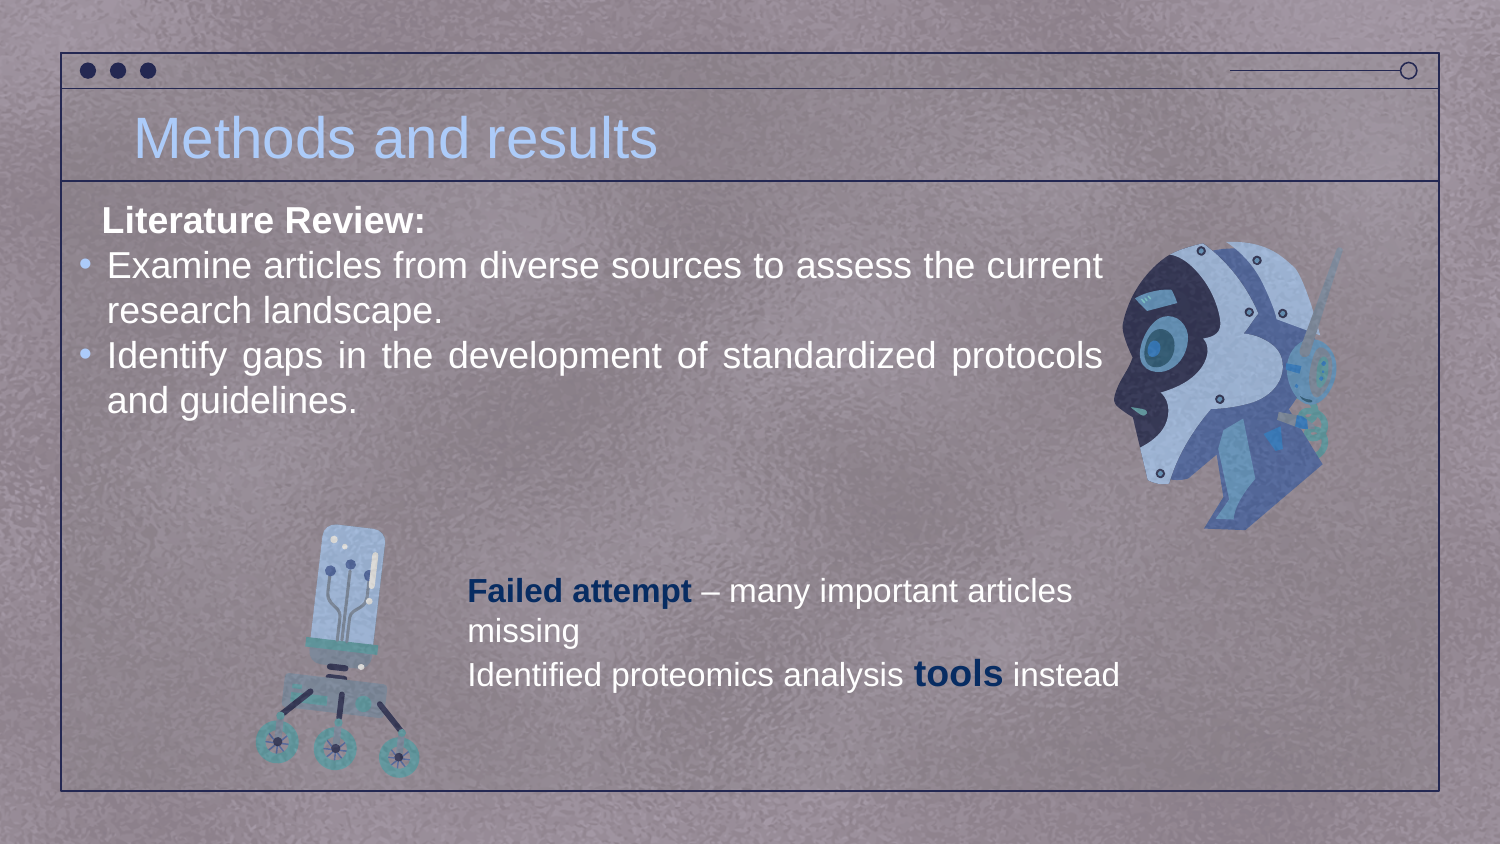

# Methods and results
Literature Review:
Examine articles from diverse sources to assess the current research landscape.
Identify gaps in the development of standardized protocols and guidelines.

Failed attempt – many important articles missing
Identified proteomics analysis tools instead